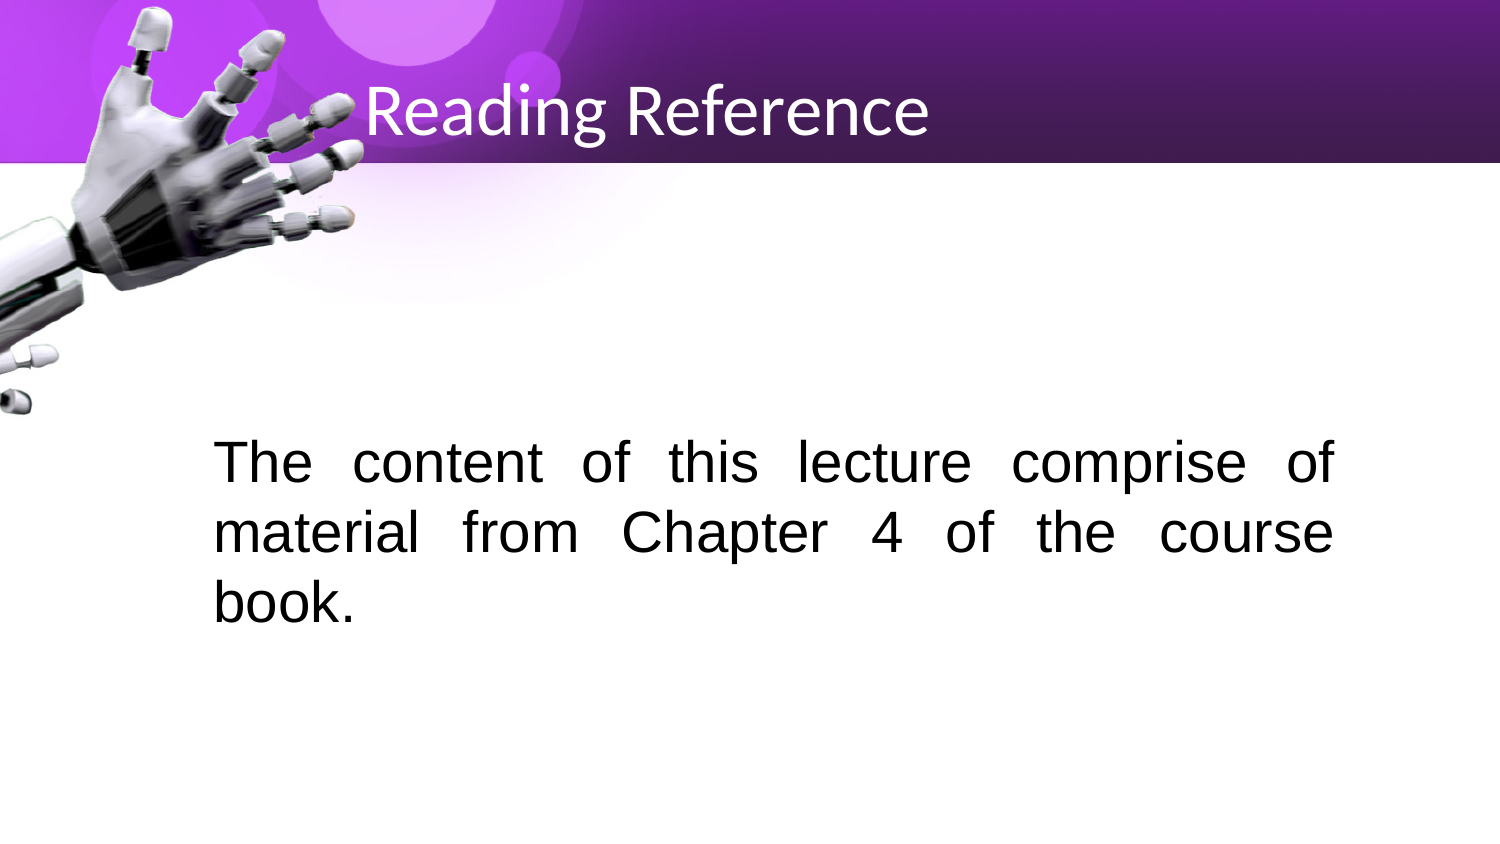

# Reading Reference

The content of this lecture comprise of material from Chapter 4 of the course book.